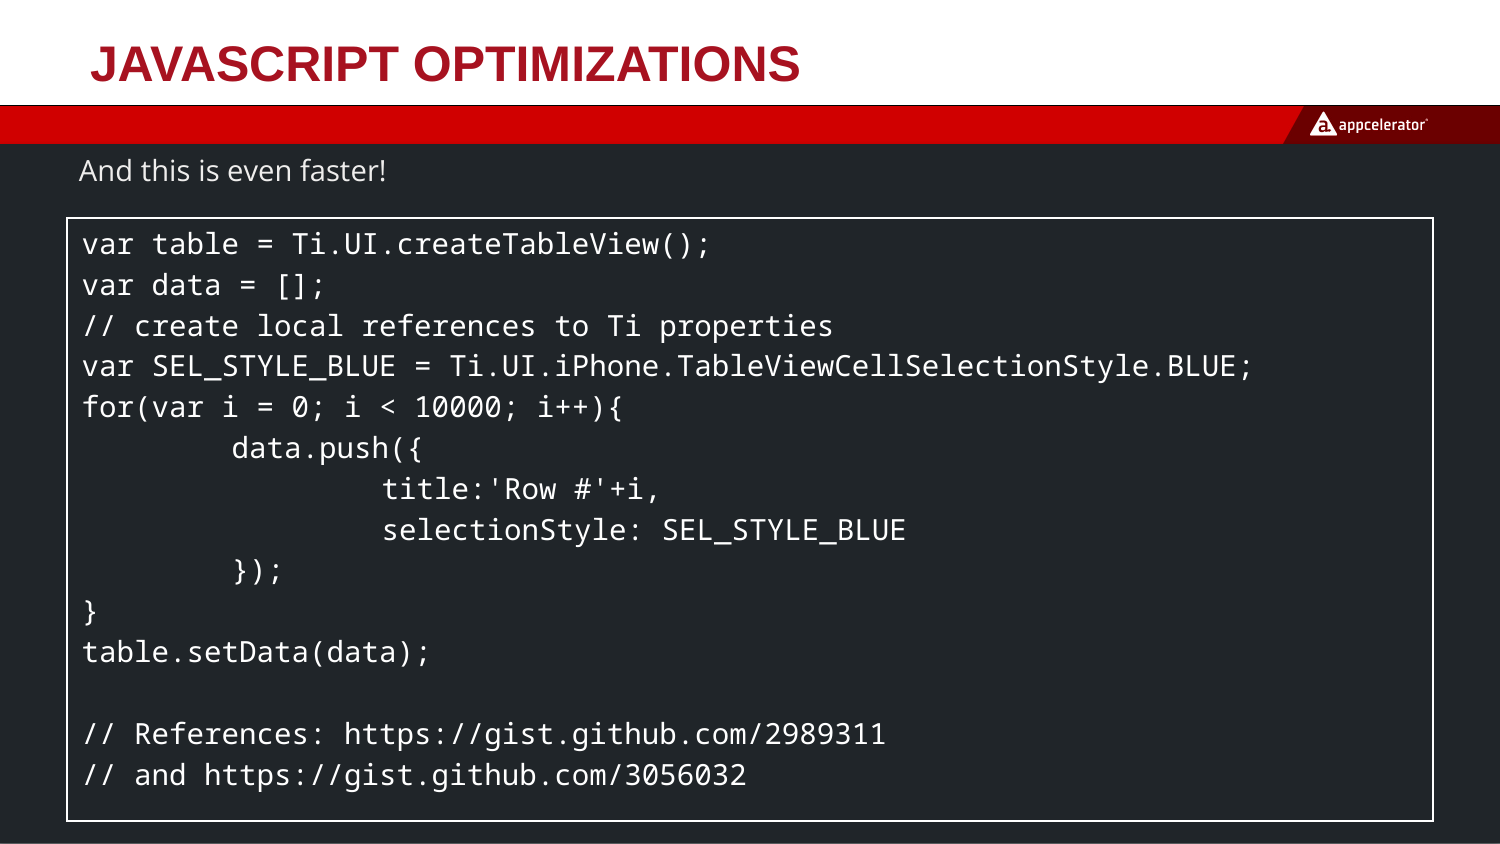

# JavaScript Optimizations

And this is even faster!
var table = Ti.UI.createTableView();
var data = [];
// create local references to Ti properties
var SEL_STYLE_BLUE = Ti.UI.iPhone.TableViewCellSelectionStyle.BLUE;
for(var i = 0; i < 10000; i++){
	data.push({
		title:'Row #'+i,
		selectionStyle: SEL_STYLE_BLUE
	});
}
table.setData(data);

// References: https://gist.github.com/2989311
// and https://gist.github.com/3056032